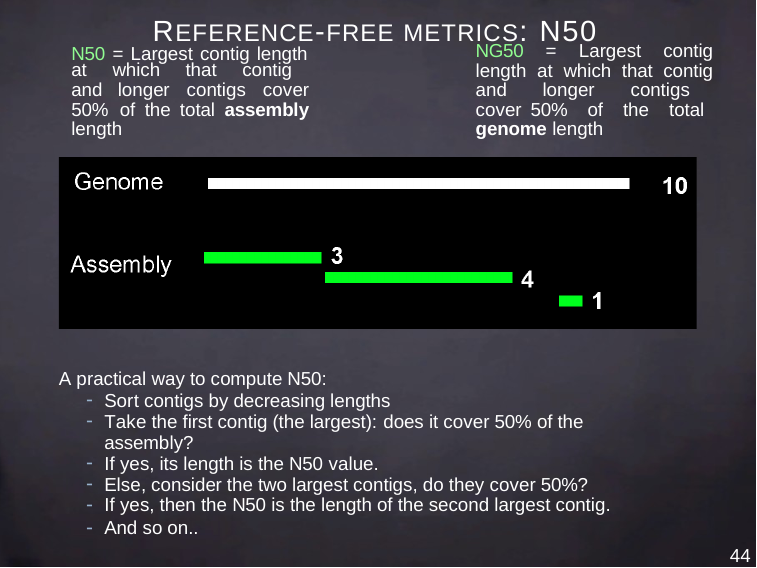

# REFERENCE-FREE METRICS: N50
N50 = Largest contig length
NG50    =    Largest    contig length  at  which  that  contig and   longer   contigs   cover 50%  of  the  total  genome length
at   which   that   contig   and longer contigs cover 50% of the total assembly length

A practical way to compute N50:
Sort contigs by decreasing lengths
Take the first contig (the largest): does it cover 50% of the assembly?
If yes, its length is the N50 value.
Else, consider the two largest contigs, do they cover 50%?
If yes, then the N50 is the length of the second largest contig.
And so on..
44